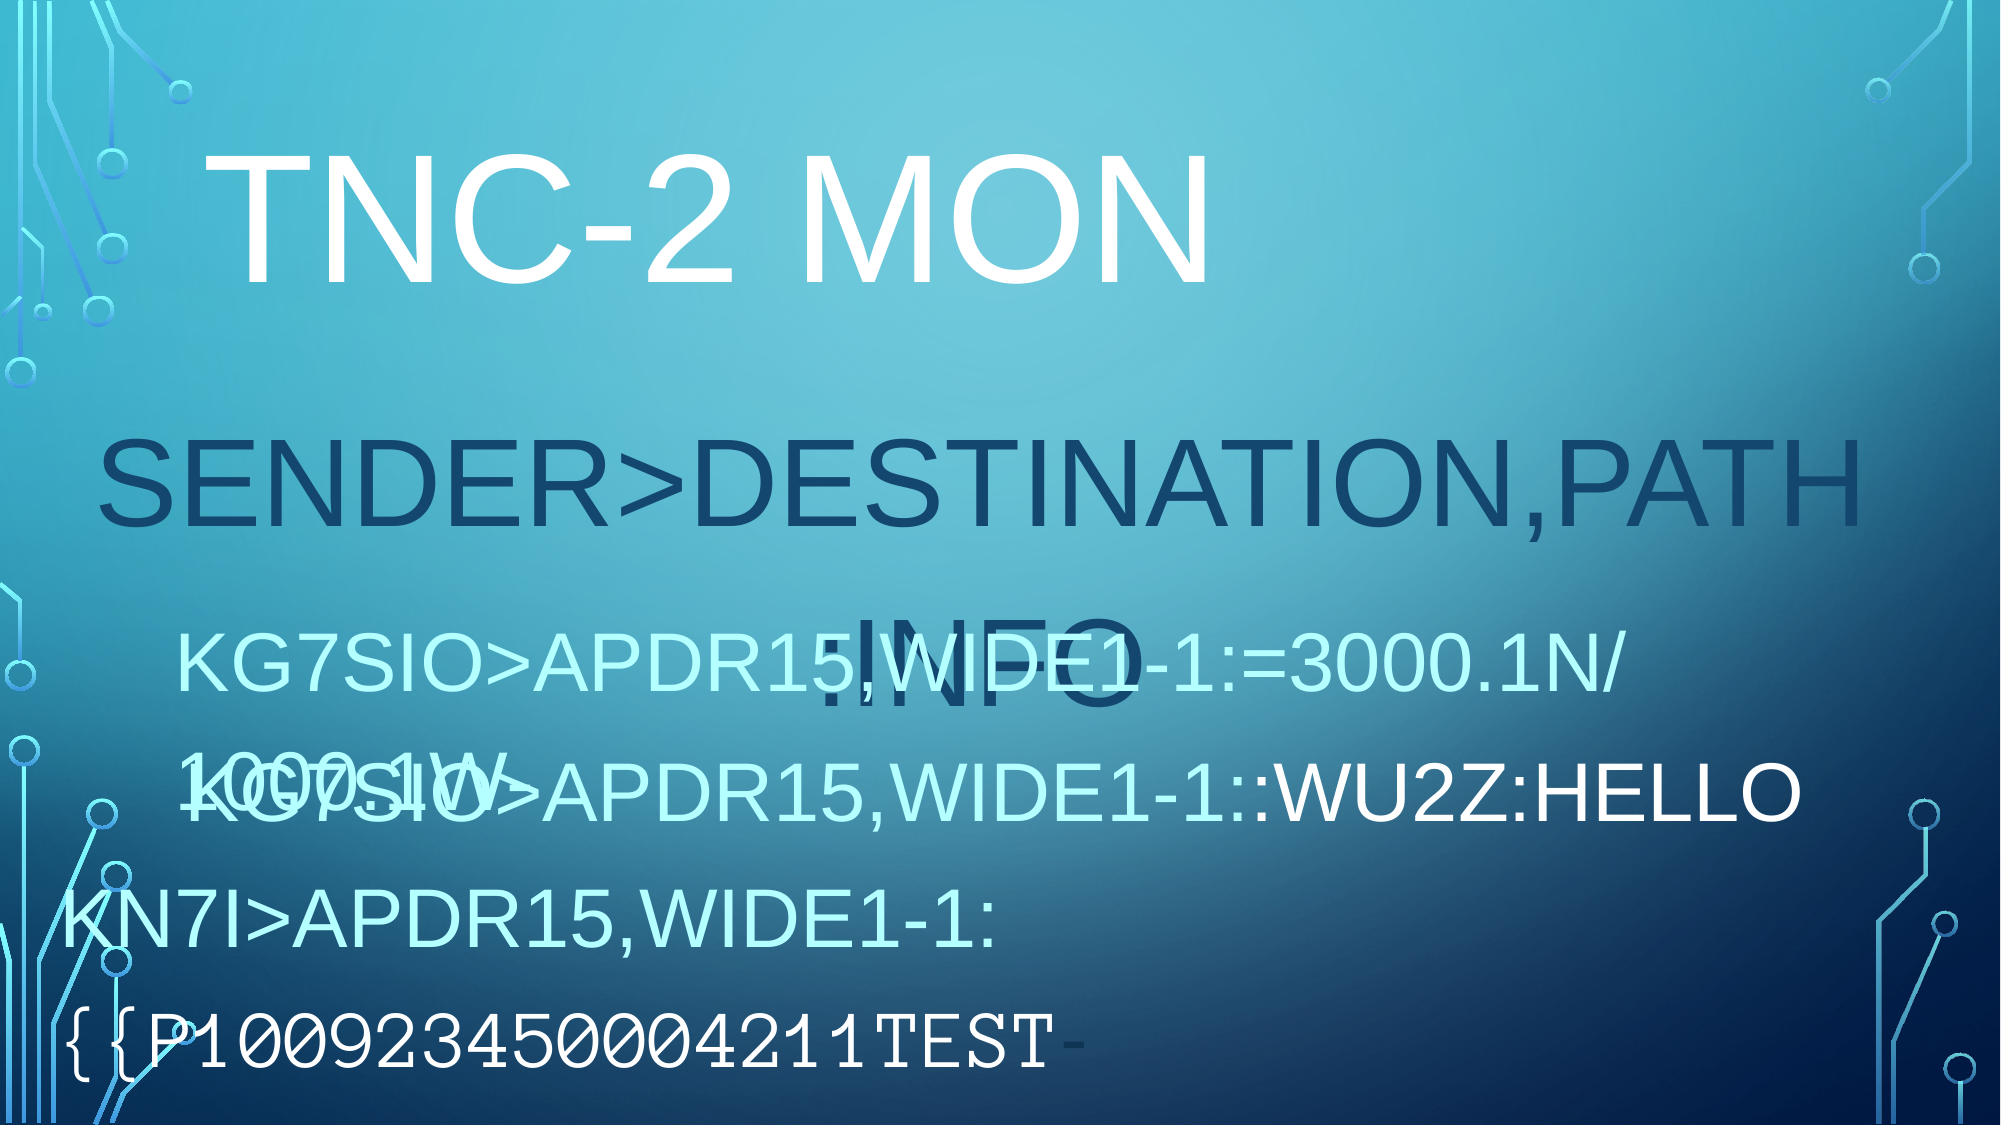

# TNC-2 MoN
SENDER>DESTINATION,PATH:INFO
KG7SIO>APDR15,WIDE1-1:=3000.1N/1000.1W-
KG7SIO>APDR15,WIDE1-1::WU2Z:HELLO
KN7I>APDR15,WIDE1-1:{{P100923450004211TEST-